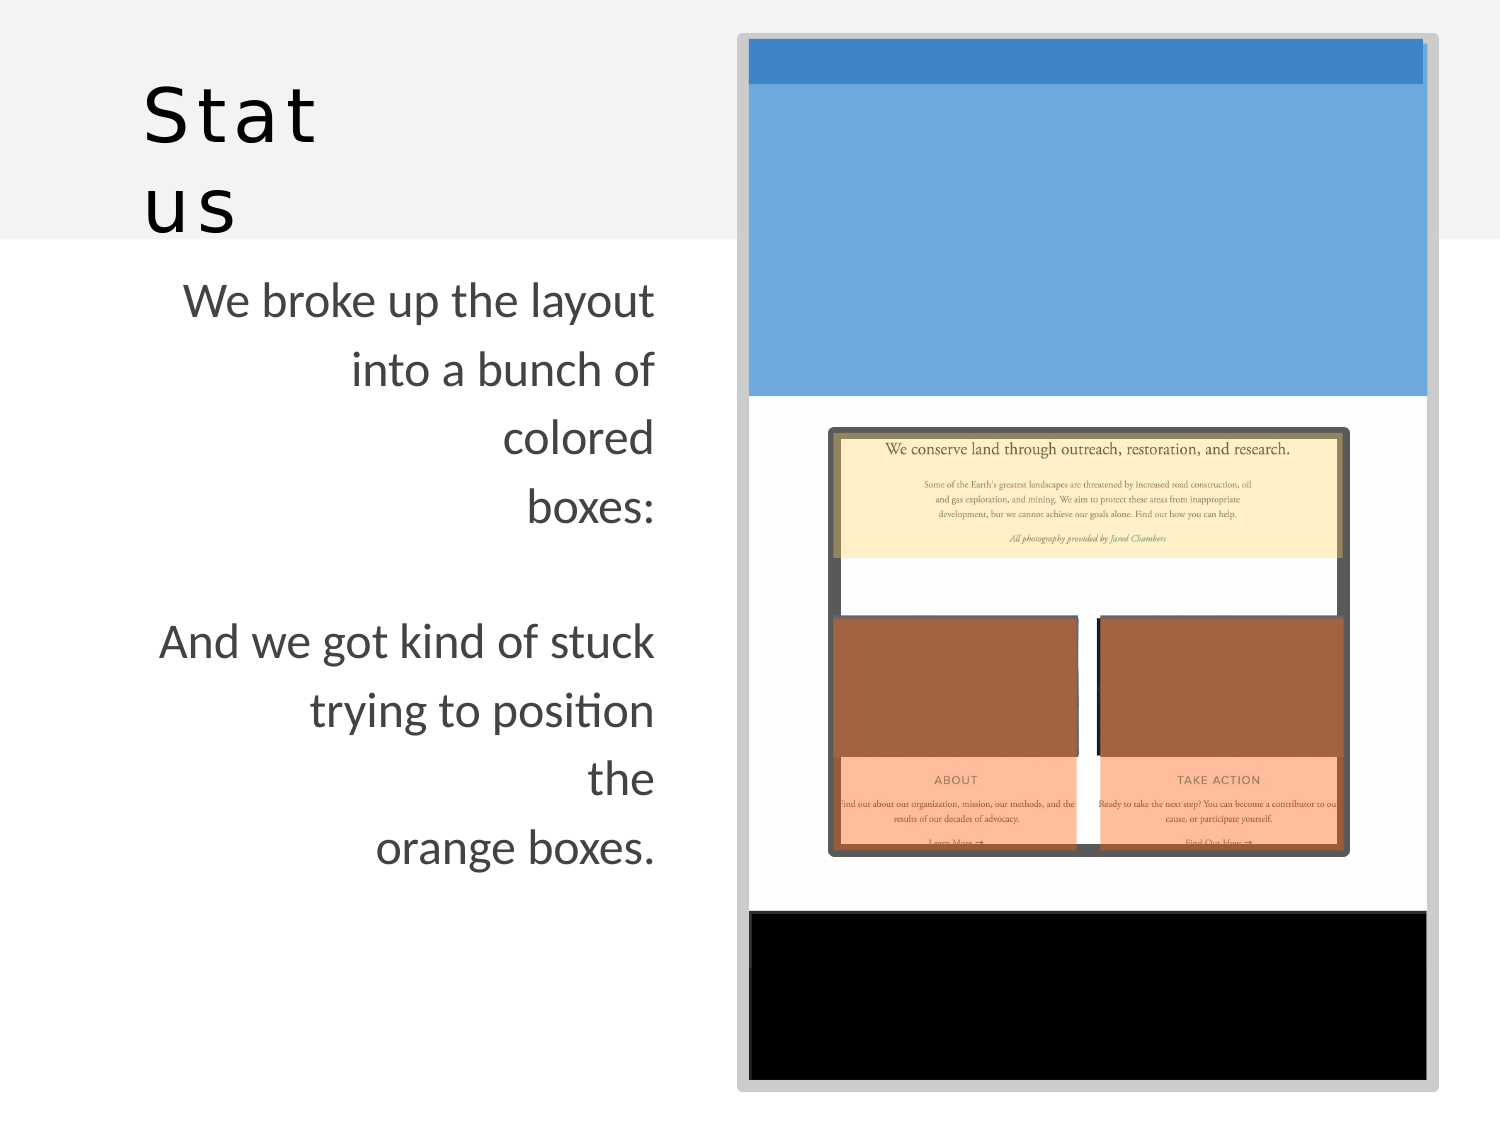

# Status
We broke up the layout  into a bunch of colored
boxes:

And we got kind of stuck  trying to position the
orange boxes.